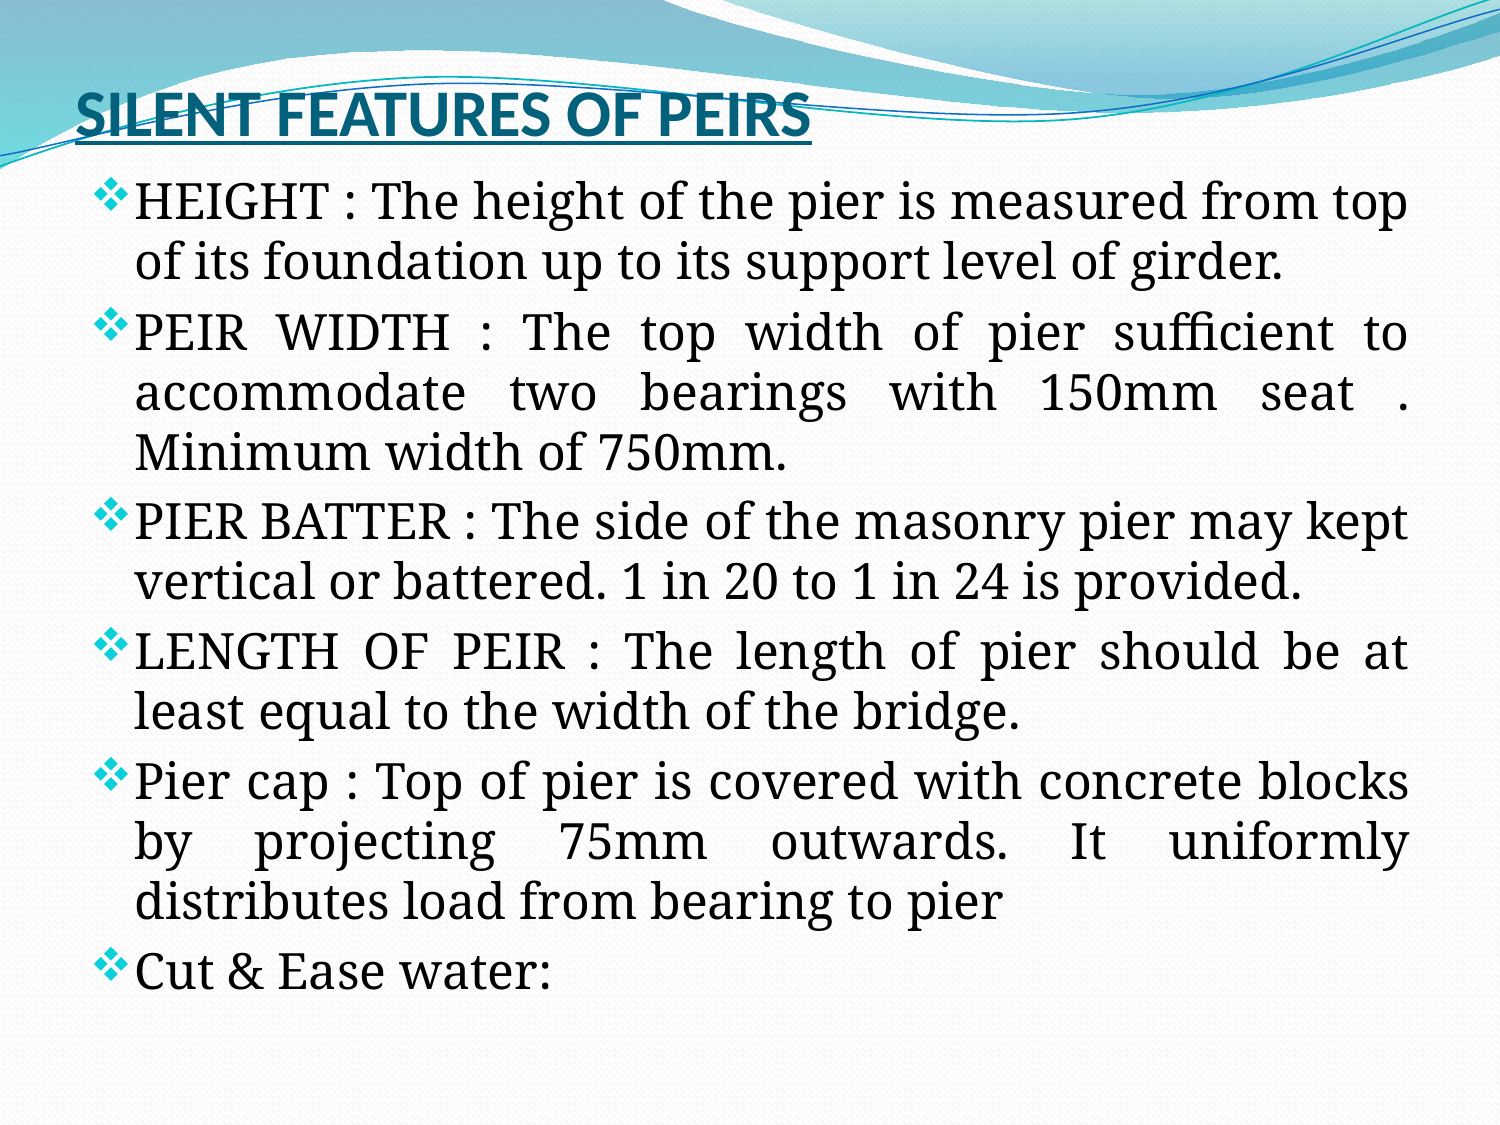

# SILENT FEATURES OF PEIRS
HEIGHT : The height of the pier is measured from top of its foundation up to its support level of girder.
PEIR WIDTH : The top width of pier sufficient to accommodate two bearings with 150mm seat . Minimum width of 750mm.
PIER BATTER : The side of the masonry pier may kept vertical or battered. 1 in 20 to 1 in 24 is provided.
LENGTH OF PEIR : The length of pier should be at least equal to the width of the bridge.
Pier cap : Top of pier is covered with concrete blocks by projecting 75mm outwards. It uniformly distributes load from bearing to pier
Cut & Ease water: